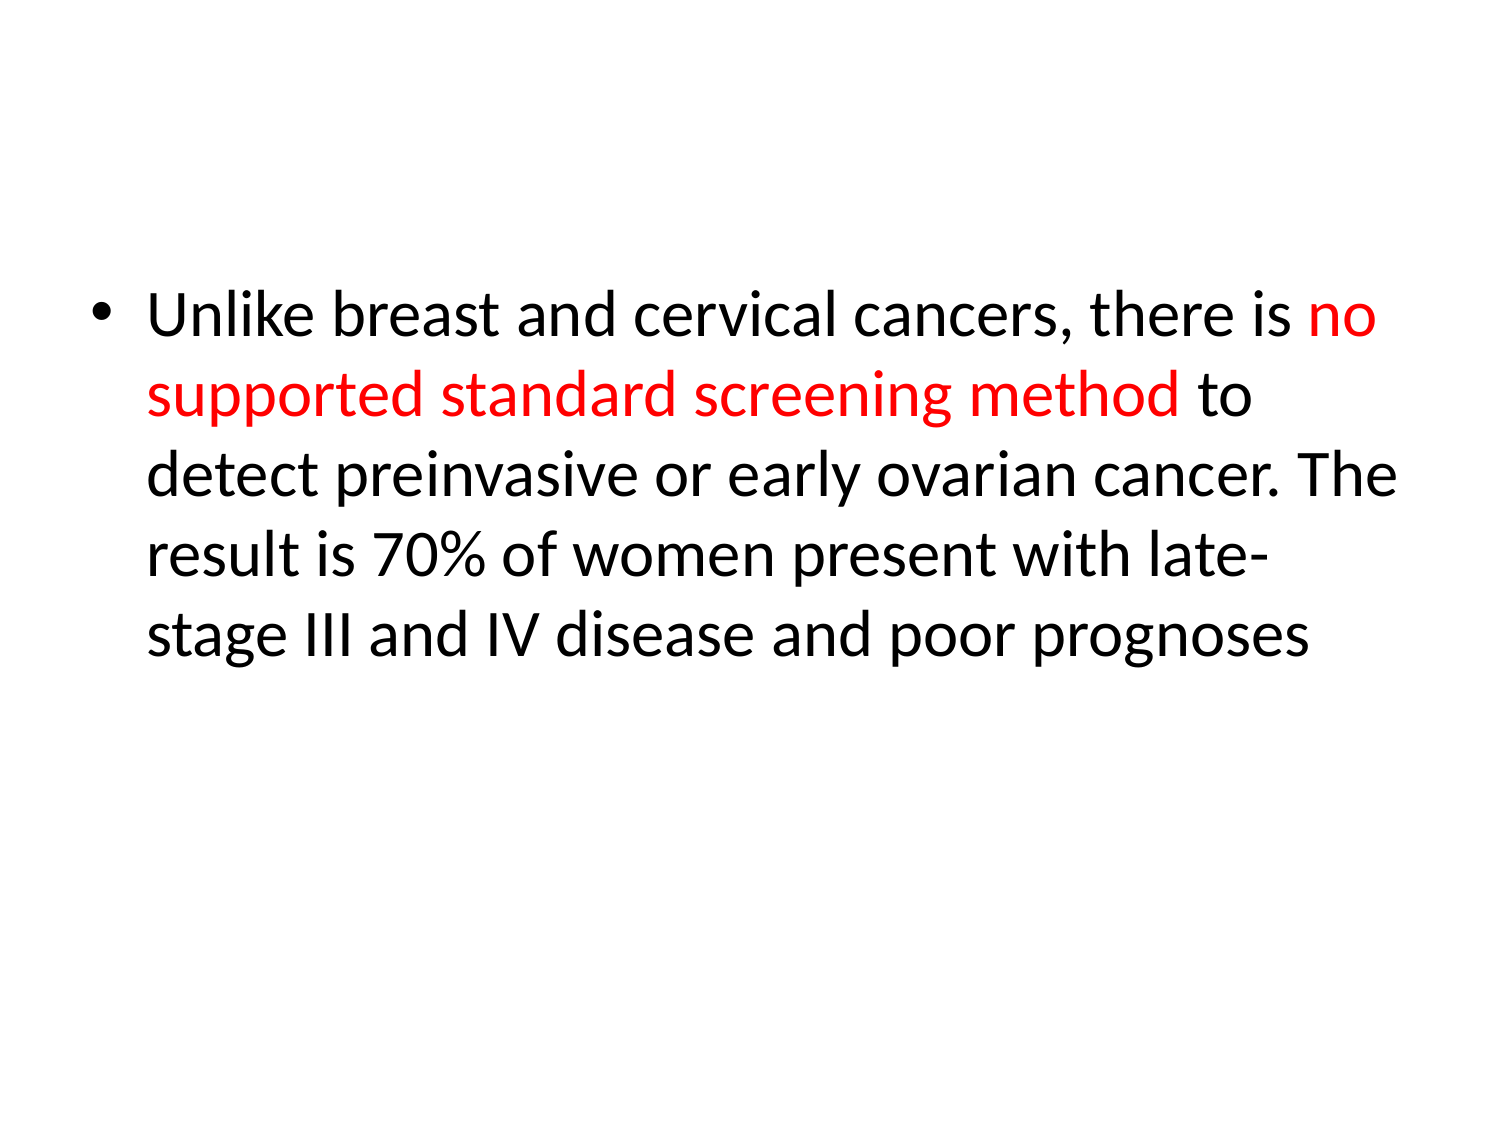

Unlike breast and cervical cancers, there is no supported standard screening method to detect preinvasive or early ovarian cancer. The result is 70% of women present with late-stage III and IV disease and poor prognoses